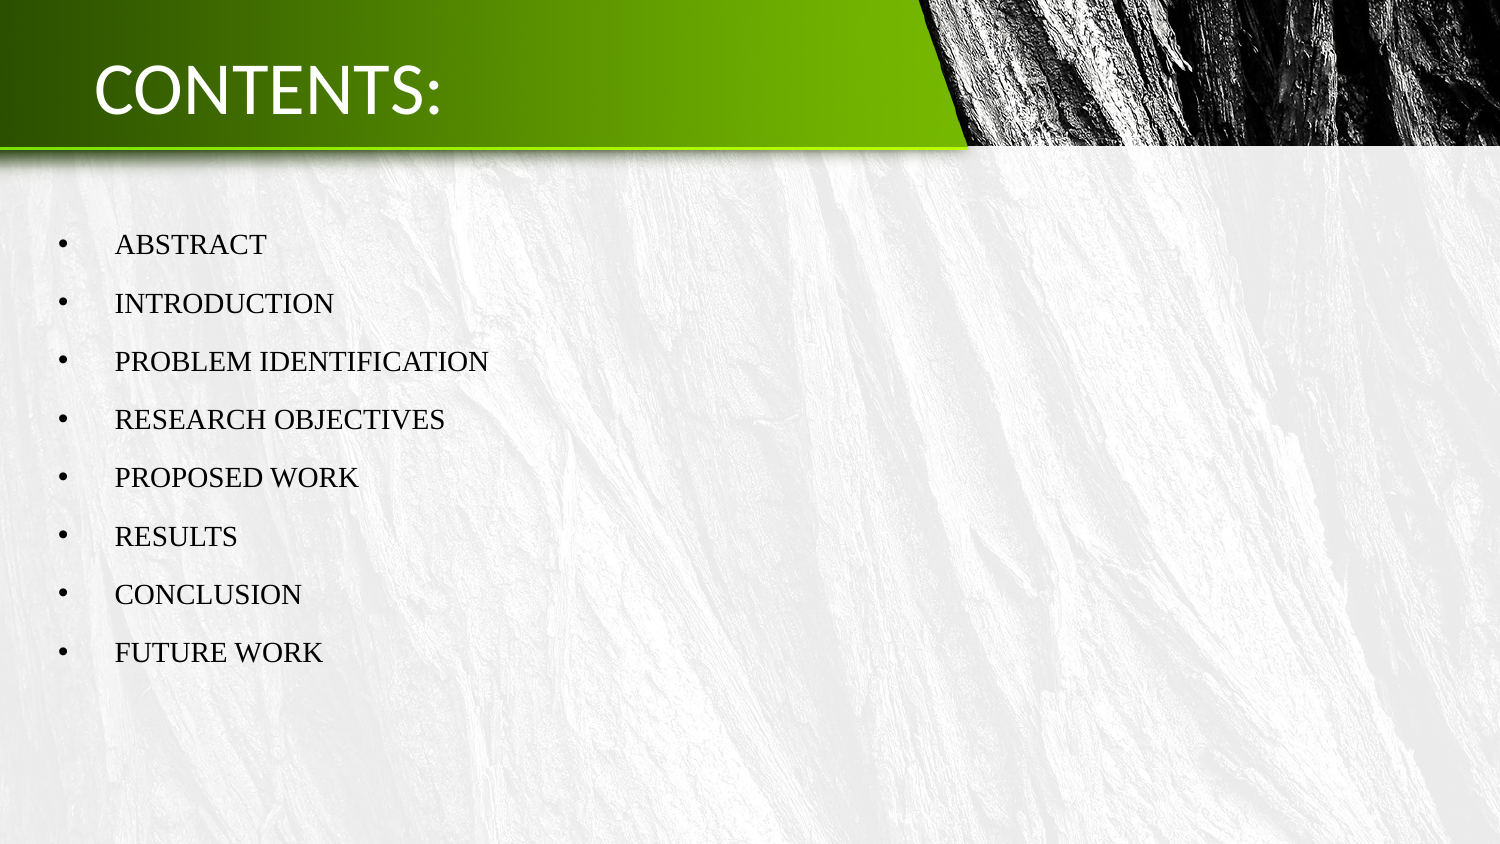

# CONTENTS:
ABSTRACT
INTRODUCTION
PROBLEM IDENTIFICATION
RESEARCH OBJECTIVES
PROPOSED WORK
RESULTS
CONCLUSION
FUTURE WORK